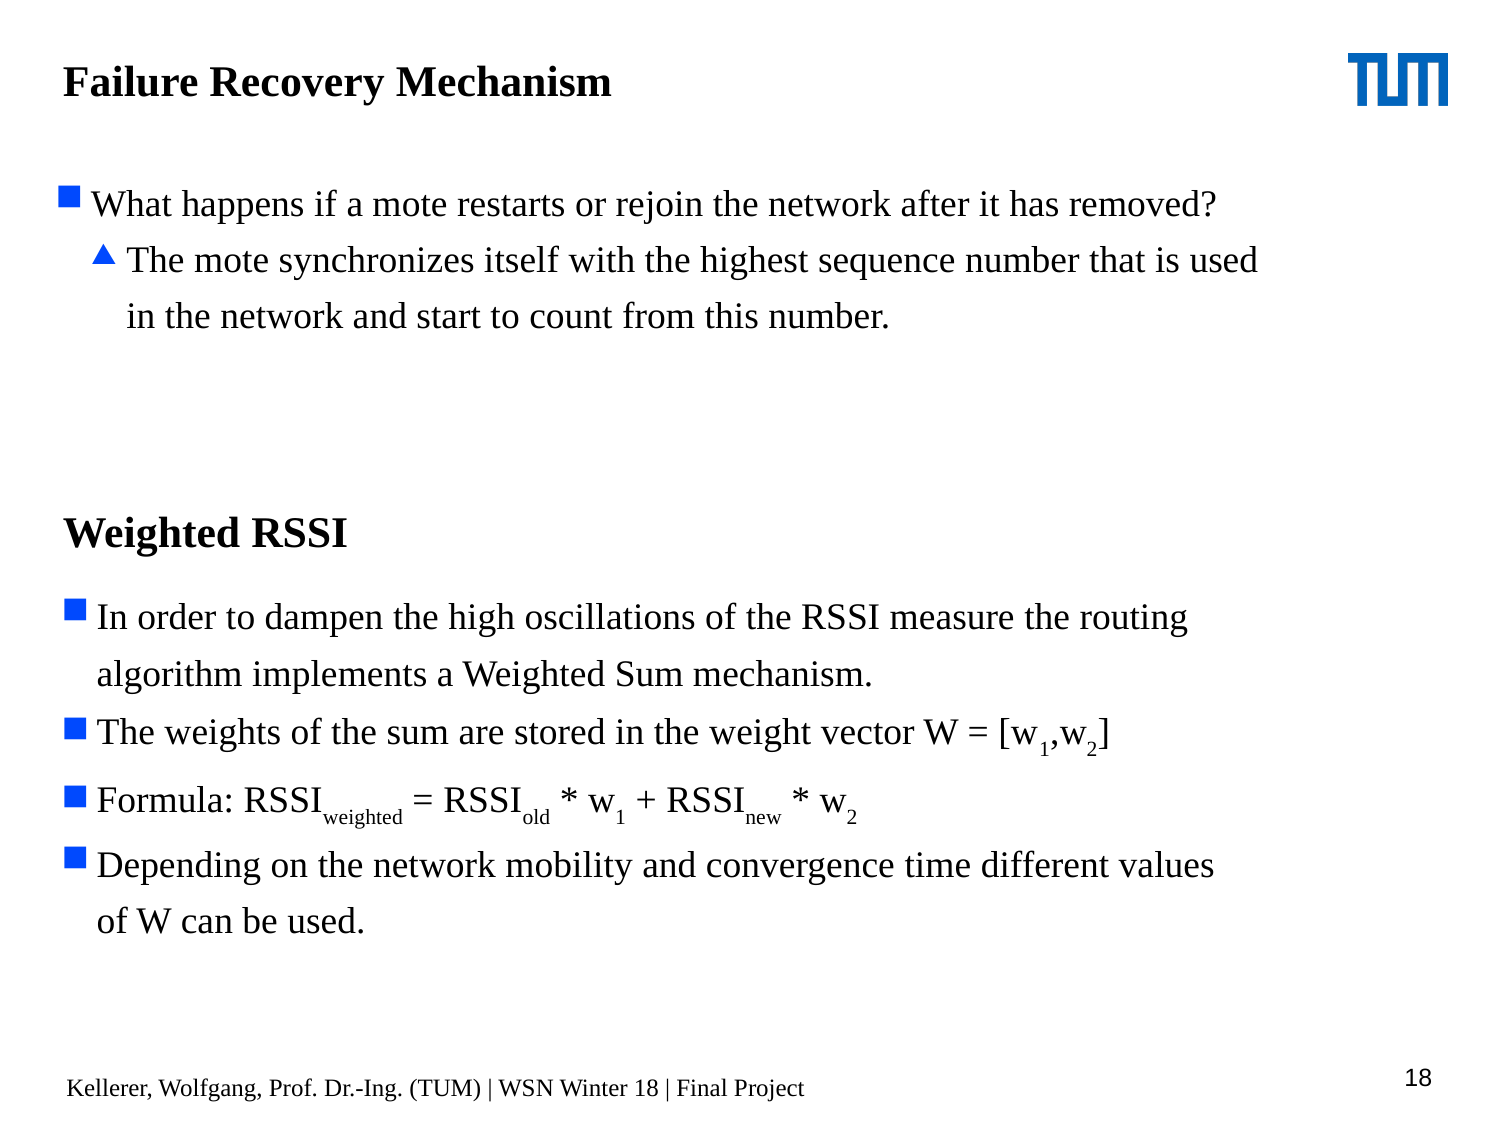

Failure Recovery Mechanism
What happens if a mote restarts or rejoin the network after it has removed?
The mote synchronizes itself with the highest sequence number that is used in the network and start to count from this number.
Weighted RSSI
In order to dampen the high oscillations of the RSSI measure the routing algorithm implements a Weighted Sum mechanism.
The weights of the sum are stored in the weight vector W = [w1,w2]
Formula: RSSIweighted = RSSIold * w1 + RSSInew * w2
Depending on the network mobility and convergence time different values of W can be used.
18